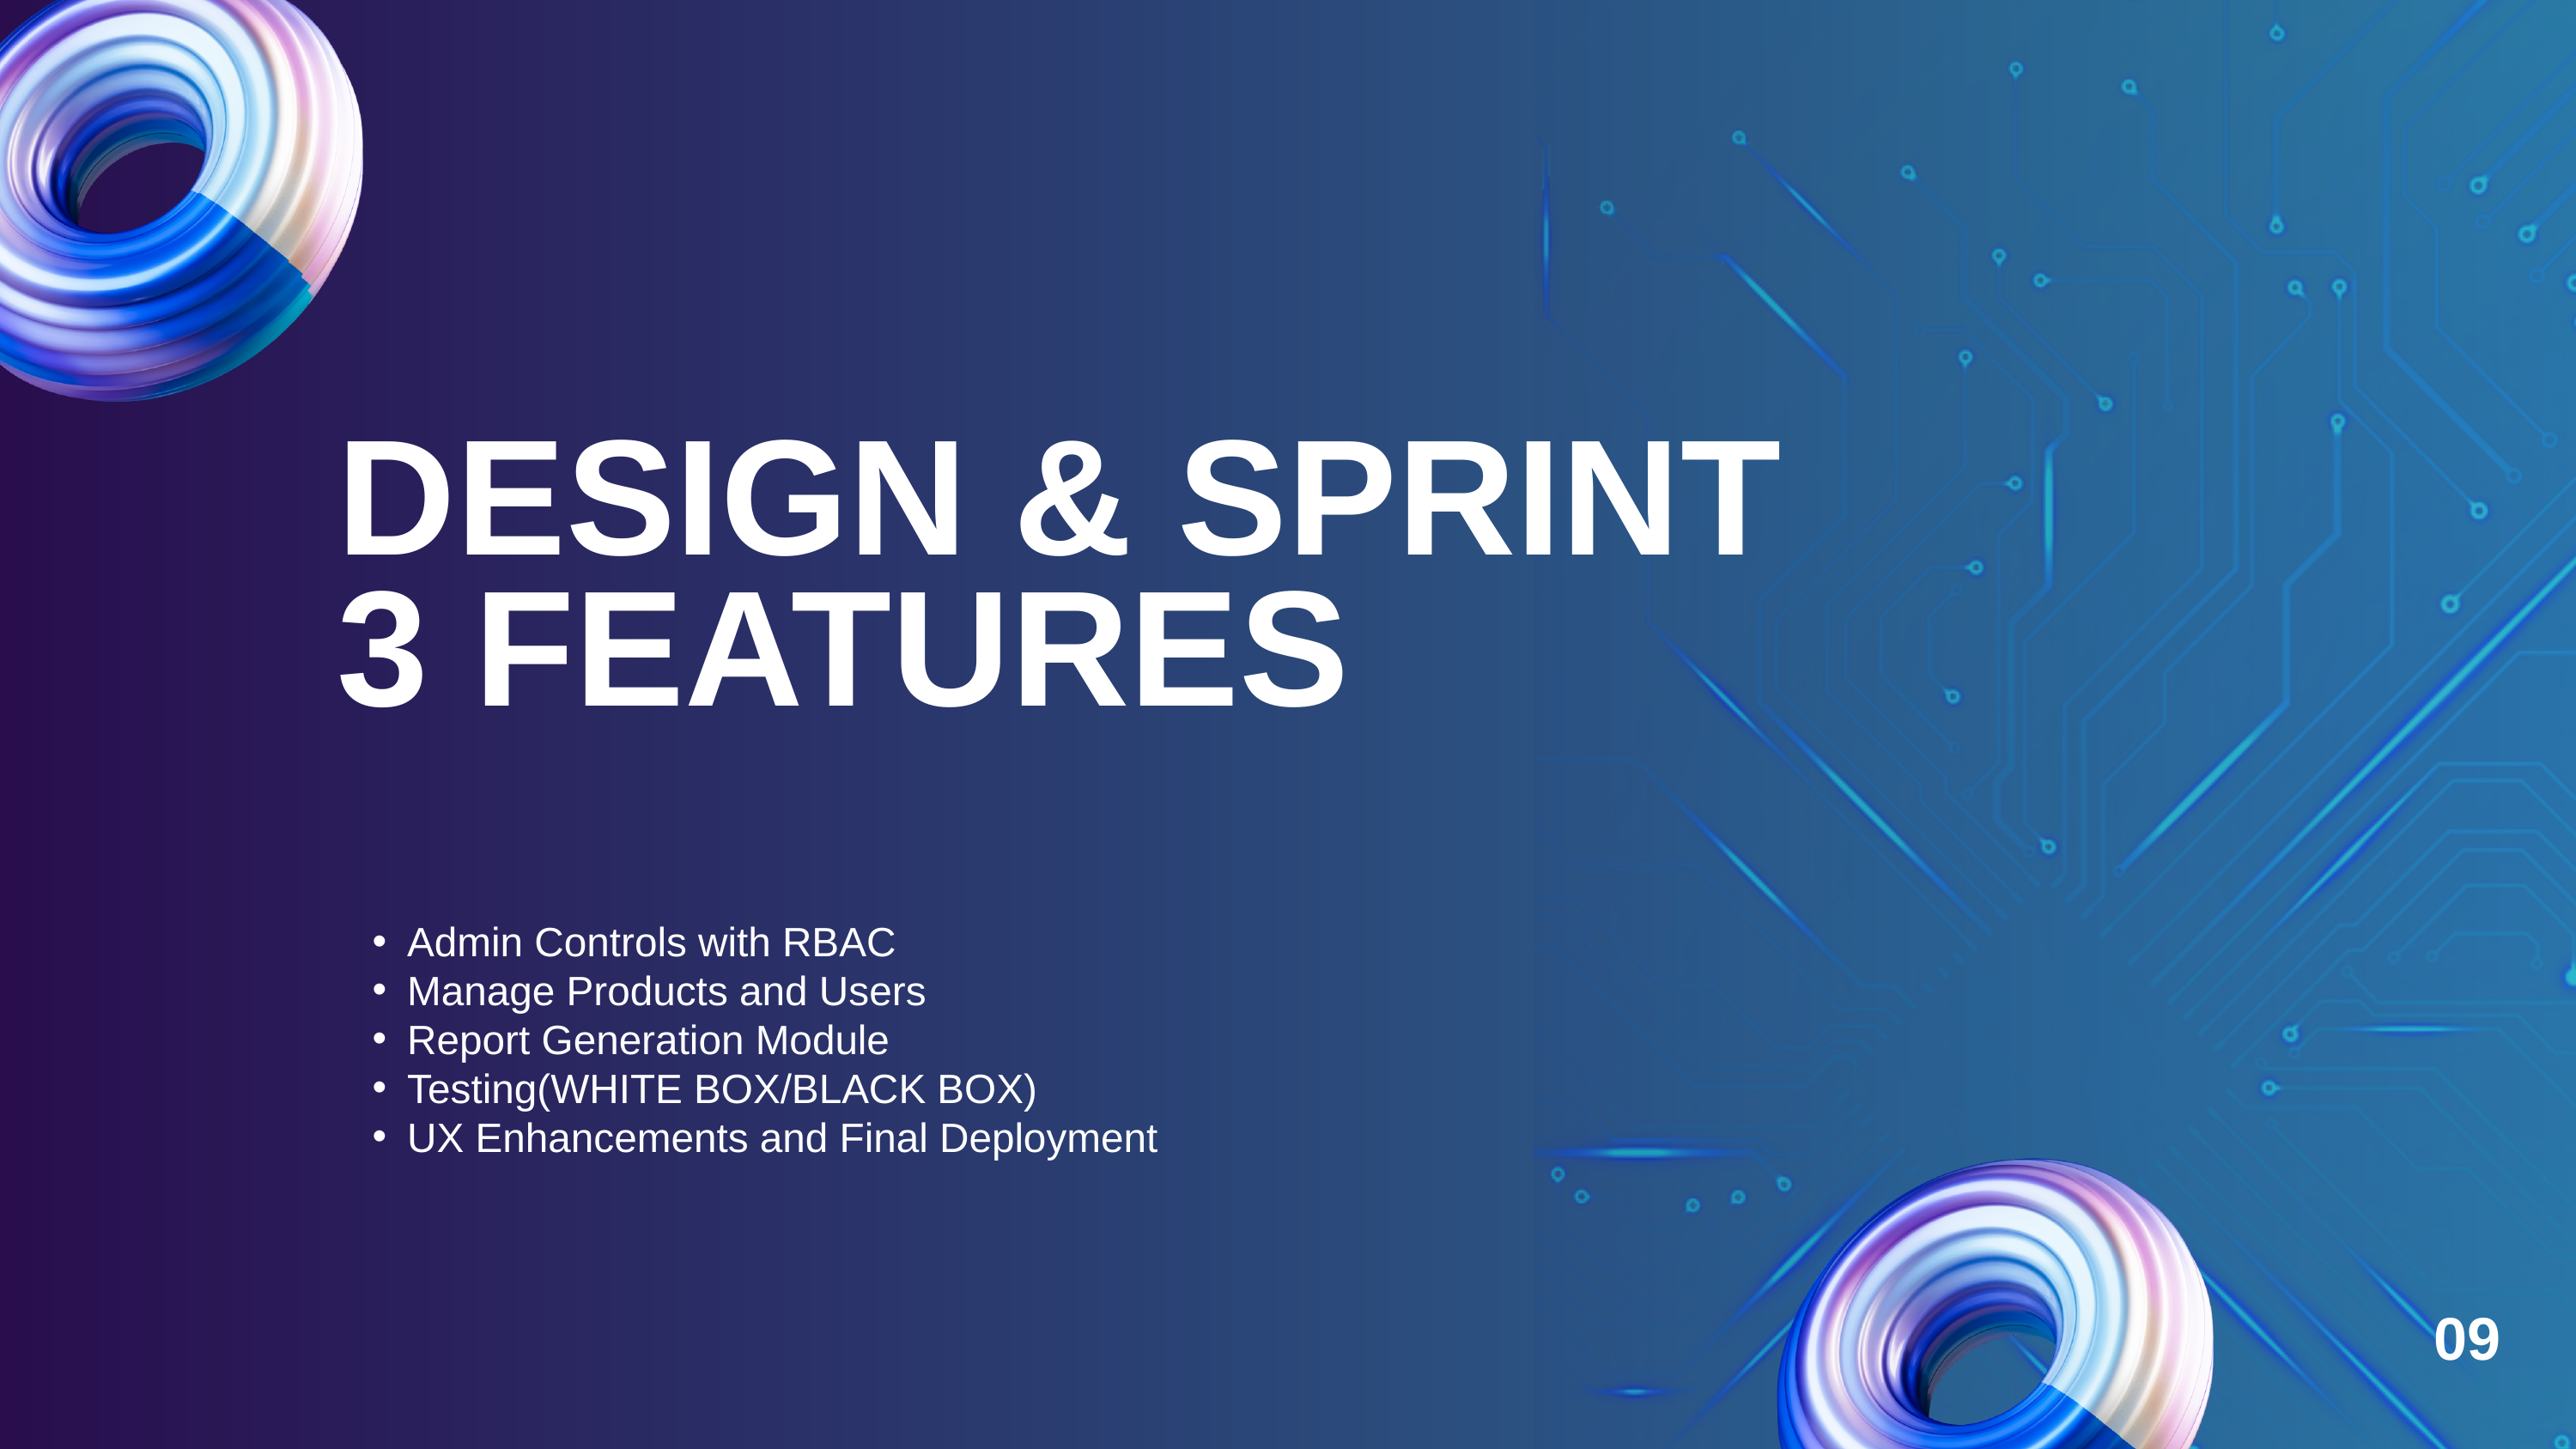

DESIGN & SPRINT
3 FEATURES
Admin Controls with RBAC
Manage Products and Users
Report Generation Module
Testing(WHITE BOX/BLACK BOX)
UX Enhancements and Final Deployment

09